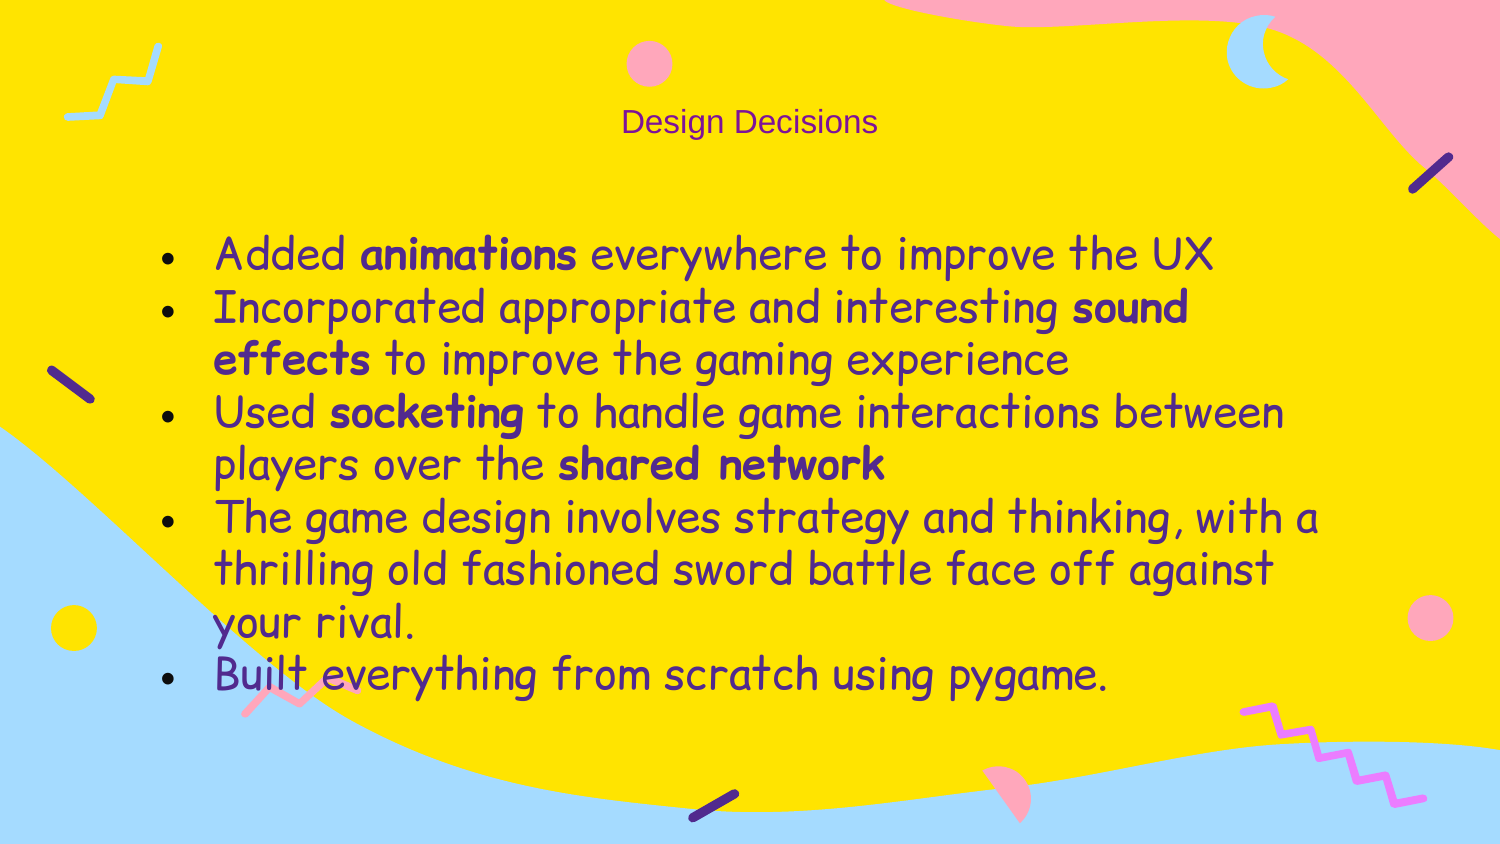

# Design Decisions
Added animations everywhere to improve the UX
Incorporated appropriate and interesting sound effects to improve the gaming experience
Used socketing to handle game interactions between players over the shared network
The game design involves strategy and thinking, with a thrilling old fashioned sword battle face off against your rival.
Built everything from scratch using pygame.